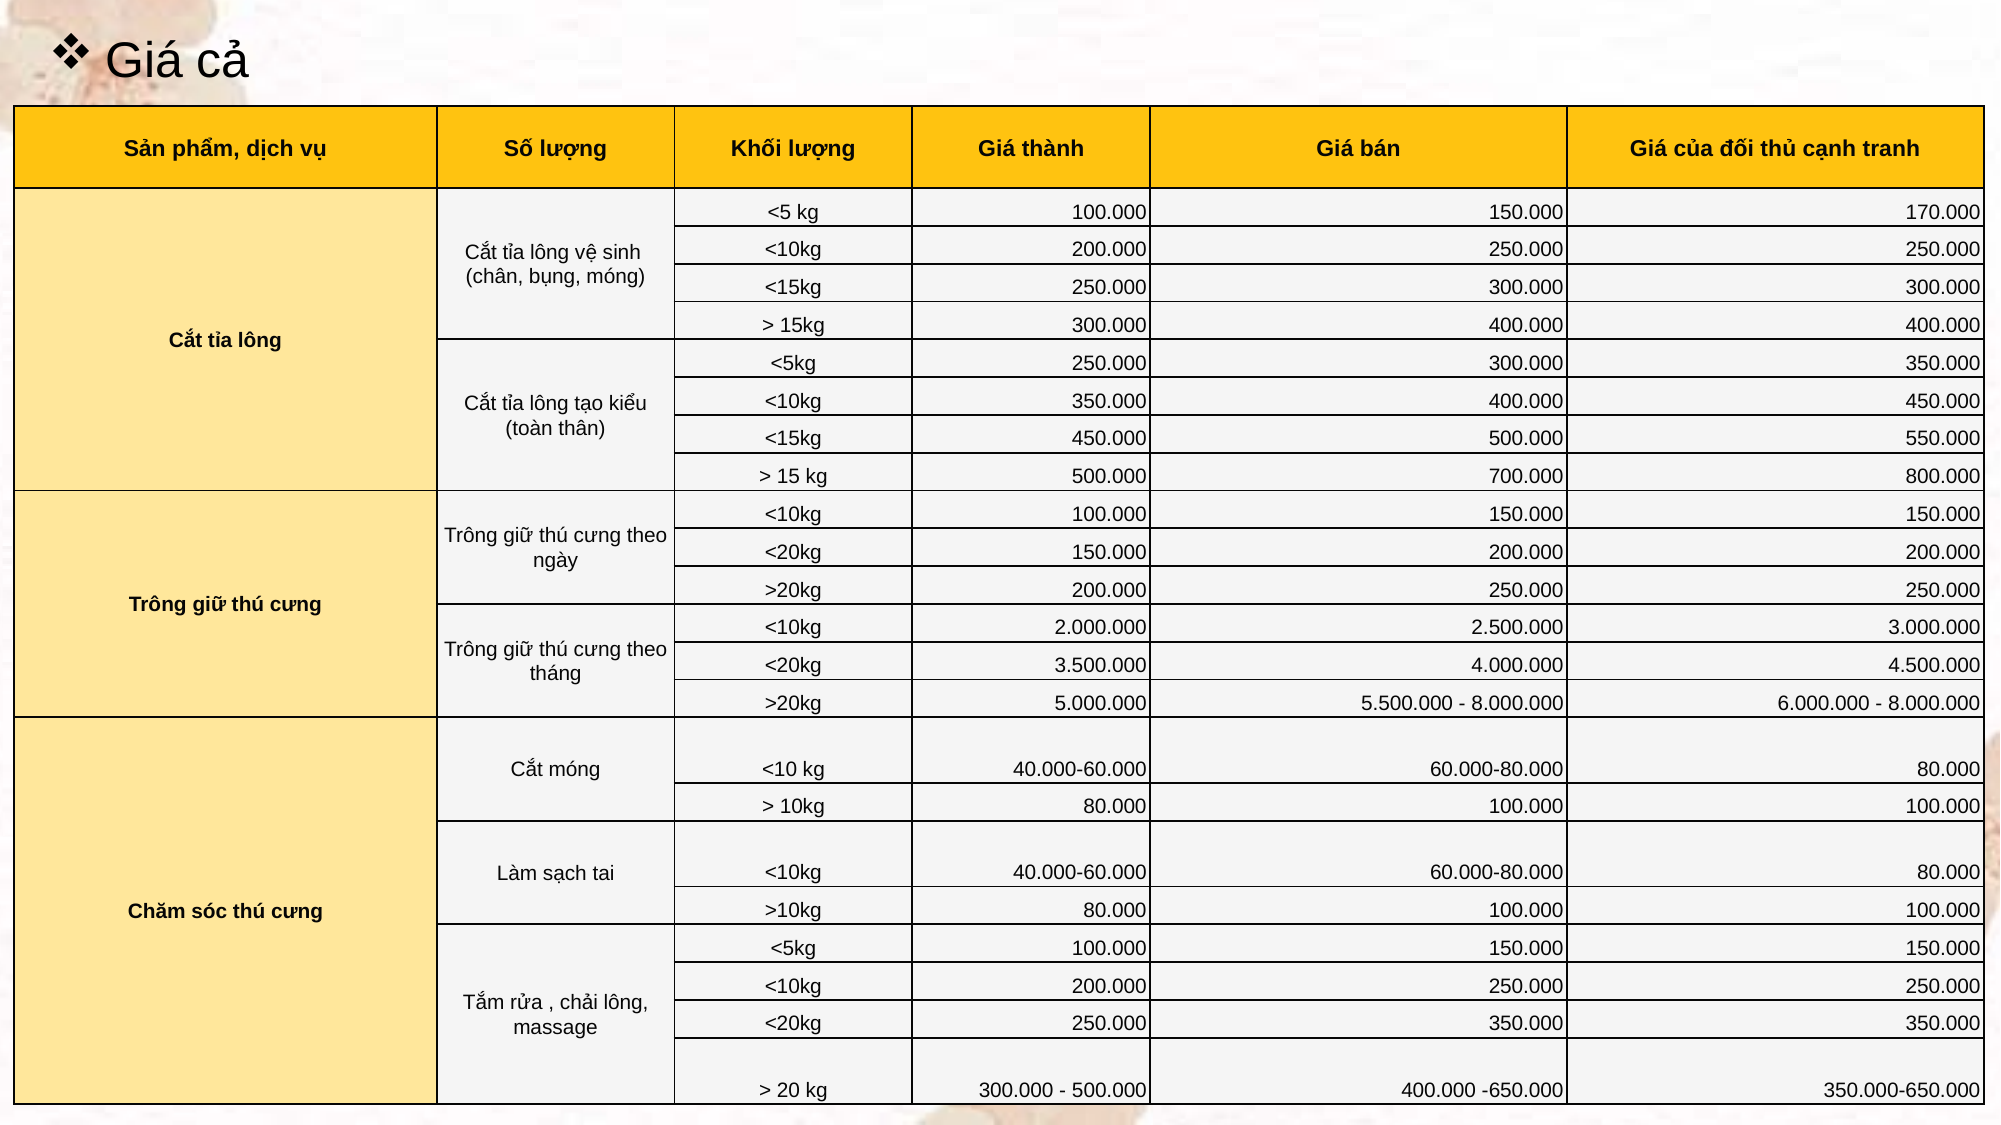

Giá cả
| Sản phẩm, dịch vụ | Số lượng | Khối lượng | Giá thành | Giá bán | Giá của đối thủ cạnh tranh |
| --- | --- | --- | --- | --- | --- |
| Cắt tỉa lông | Cắt tỉa lông vệ sinh (chân, bụng, móng) | <5 kg | 100.000 | 150.000 | 170.000 |
|  |  | <10kg | 200.000 | 250.000 | 250.000 |
|  |  | <15kg | 250.000 | 300.000 | 300.000 |
|  |  | > 15kg | 300.000 | 400.000 | 400.000 |
|  | Cắt tỉa lông tạo kiểu (toàn thân) | <5kg | 250.000 | 300.000 | 350.000 |
|  |  | <10kg | 350.000 | 400.000 | 450.000 |
|  |  | <15kg | 450.000 | 500.000 | 550.000 |
|  |  | > 15 kg | 500.000 | 700.000 | 800.000 |
| Trông giữ thú cưng | Trông giữ thú cưng theo ngày | <10kg | 100.000 | 150.000 | 150.000 |
|  |  | <20kg | 150.000 | 200.000 | 200.000 |
|  |  | >20kg | 200.000 | 250.000 | 250.000 |
|  | Trông giữ thú cưng theo tháng | <10kg | 2.000.000 | 2.500.000 | 3.000.000 |
|  |  | <20kg | 3.500.000 | 4.000.000 | 4.500.000 |
|  |  | >20kg | 5.000.000 | 5.500.000 - 8.000.000 | 6.000.000 - 8.000.000 |
| Chăm sóc thú cưng | Cắt móng | <10 kg | 40.000-60.000 | 60.000-80.000 | 80.000 |
|  |  | > 10kg | 80.000 | 100.000 | 100.000 |
|  | Làm sạch tai | <10kg | 40.000-60.000 | 60.000-80.000 | 80.000 |
|  |  | >10kg | 80.000 | 100.000 | 100.000 |
|  | Tắm rửa , chải lông, massage | <5kg | 100.000 | 150.000 | 150.000 |
|  |  | <10kg | 200.000 | 250.000 | 250.000 |
|  |  | <20kg | 250.000 | 350.000 | 350.000 |
|  |  | > 20 kg | 300.000 - 500.000 | 400.000 -650.000 | 350.000-650.000 |